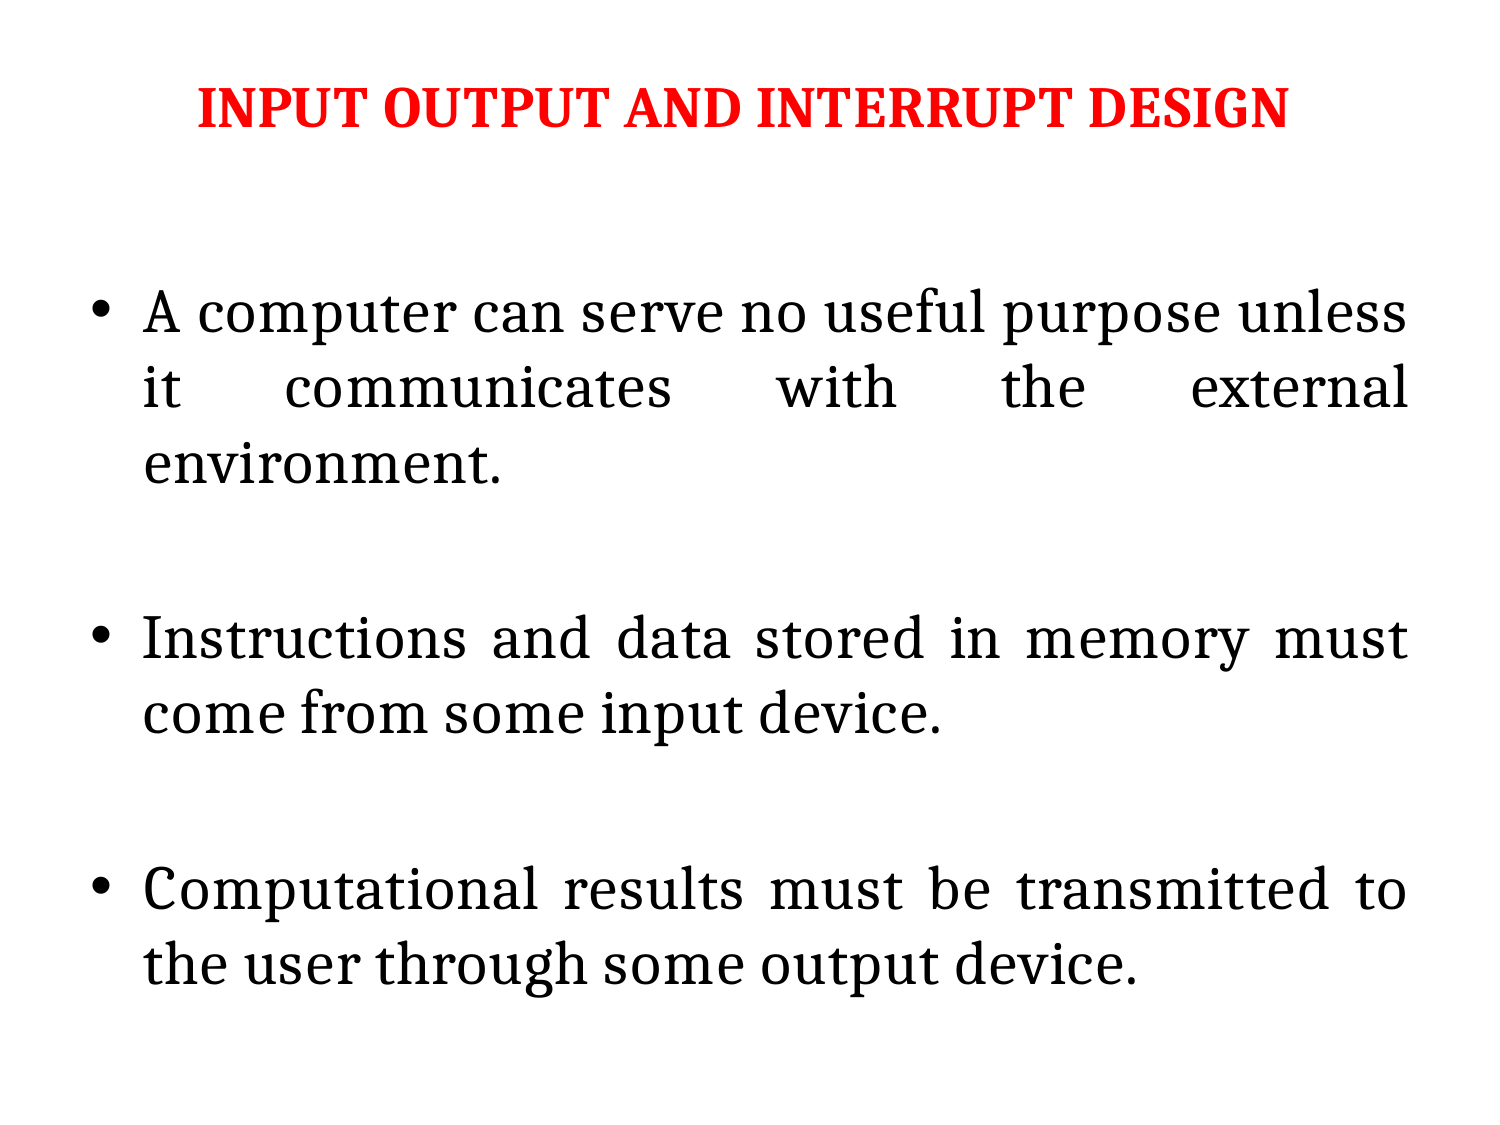

# INPUT OUTPUT AND INTERRUPT DESIGN
A computer can serve no useful purpose unless it communicates with the external environment.

Instructions and data stored in memory must come from some input device.

Computational results must be transmitted to the user through some output device.